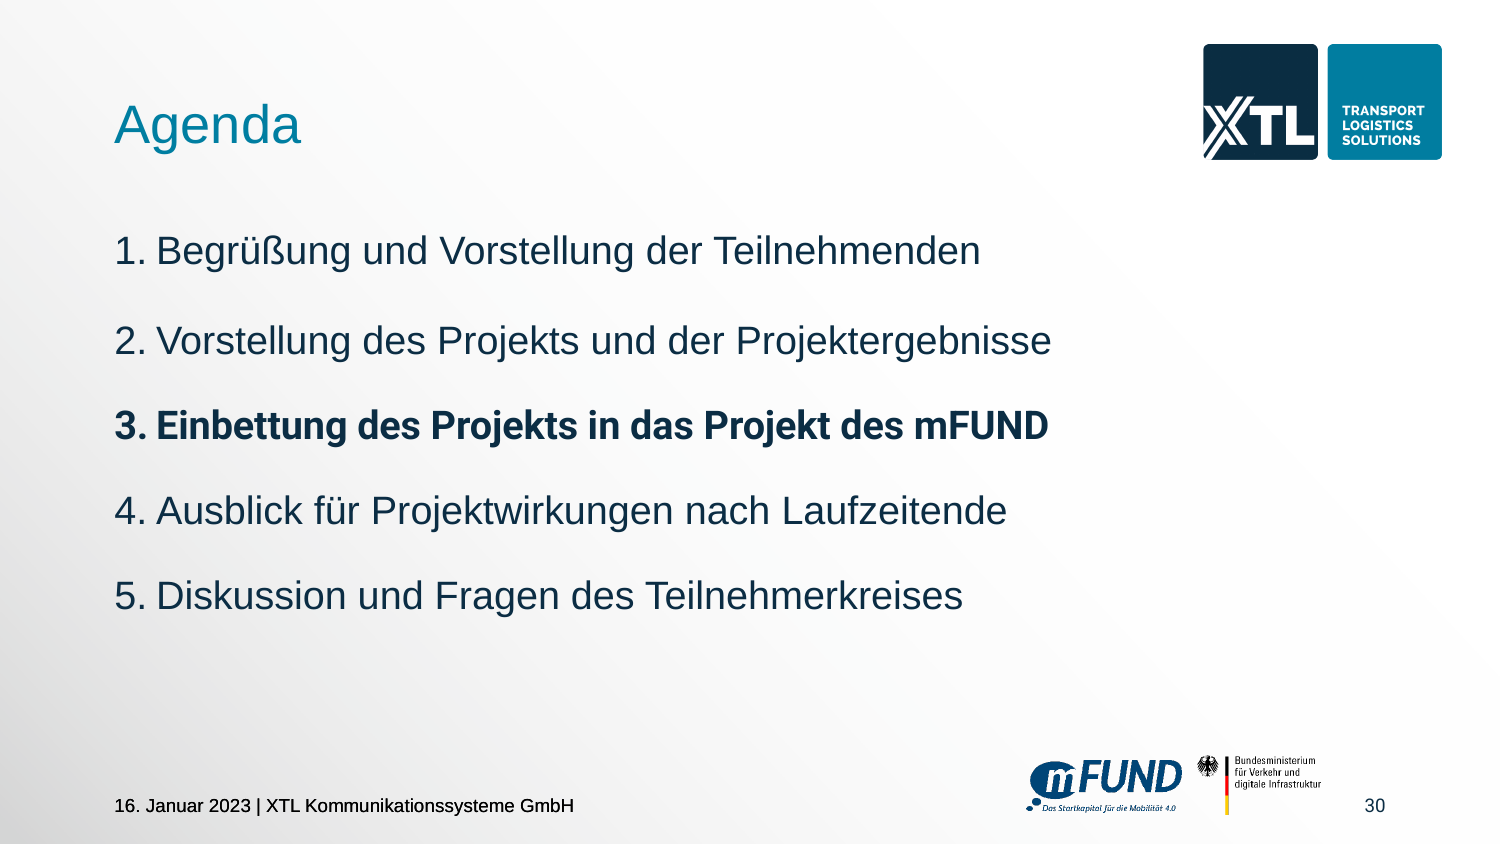

# Agenda
Begrüßung und Vorstellung der Teilnehmenden
Vorstellung des Projekts und der Projektergebnisse
Einbettung des Projekts in das Projekt des mFUND
Ausblick für Projektwirkungen nach Laufzeitende
Diskussion und Fragen des Teilnehmerkreises

30